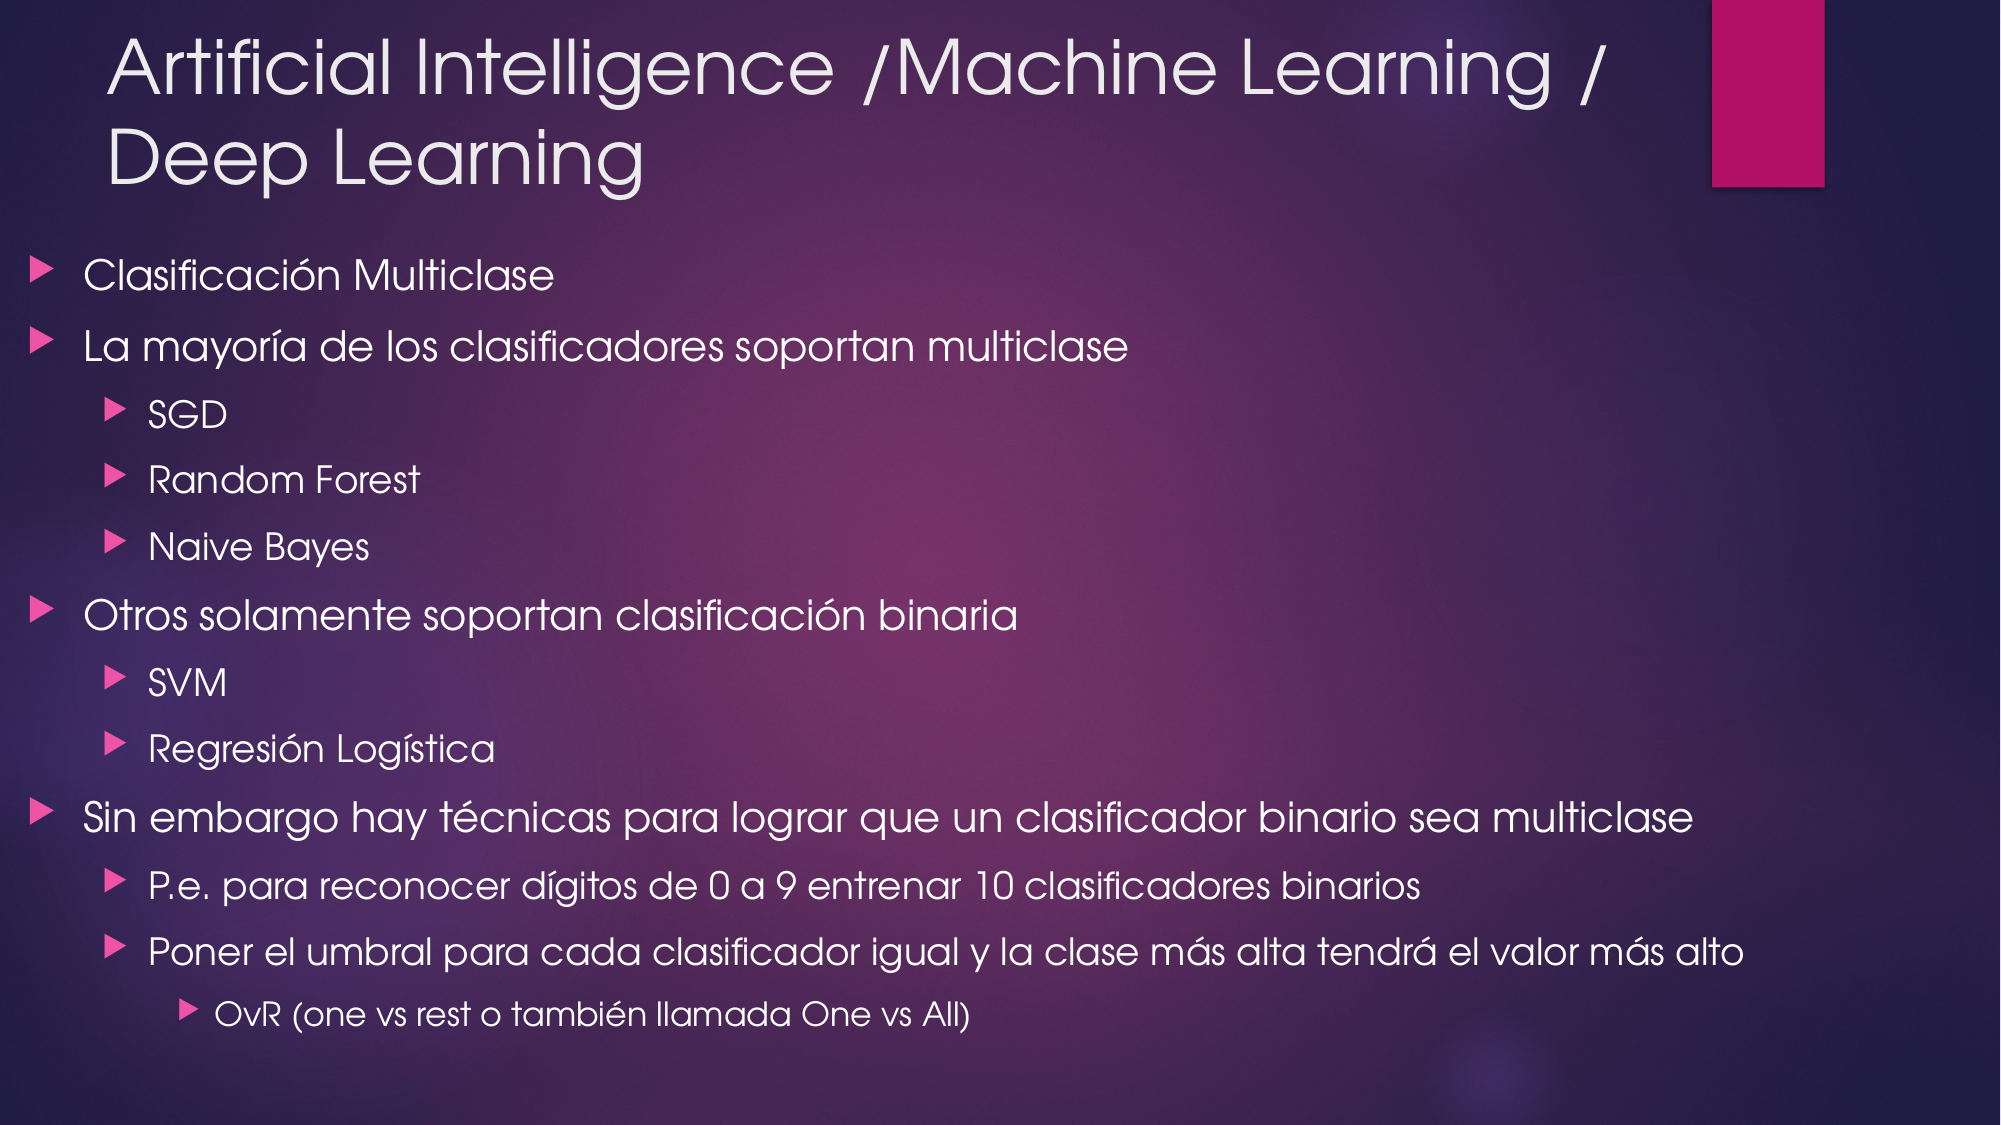

# Artificial Intelligence /Machine Learning / Deep Learning
Clasificación Multiclase
La mayoría de los clasificadores soportan multiclase
SGD
Random Forest
Naive Bayes
Otros solamente soportan clasificación binaria
SVM
Regresión Logística
Sin embargo hay técnicas para lograr que un clasificador binario sea multiclase
P.e. para reconocer dígitos de 0 a 9 entrenar 10 clasificadores binarios
Poner el umbral para cada clasificador igual y la clase más alta tendrá el valor más alto
OvR (one vs rest o también llamada One vs All)